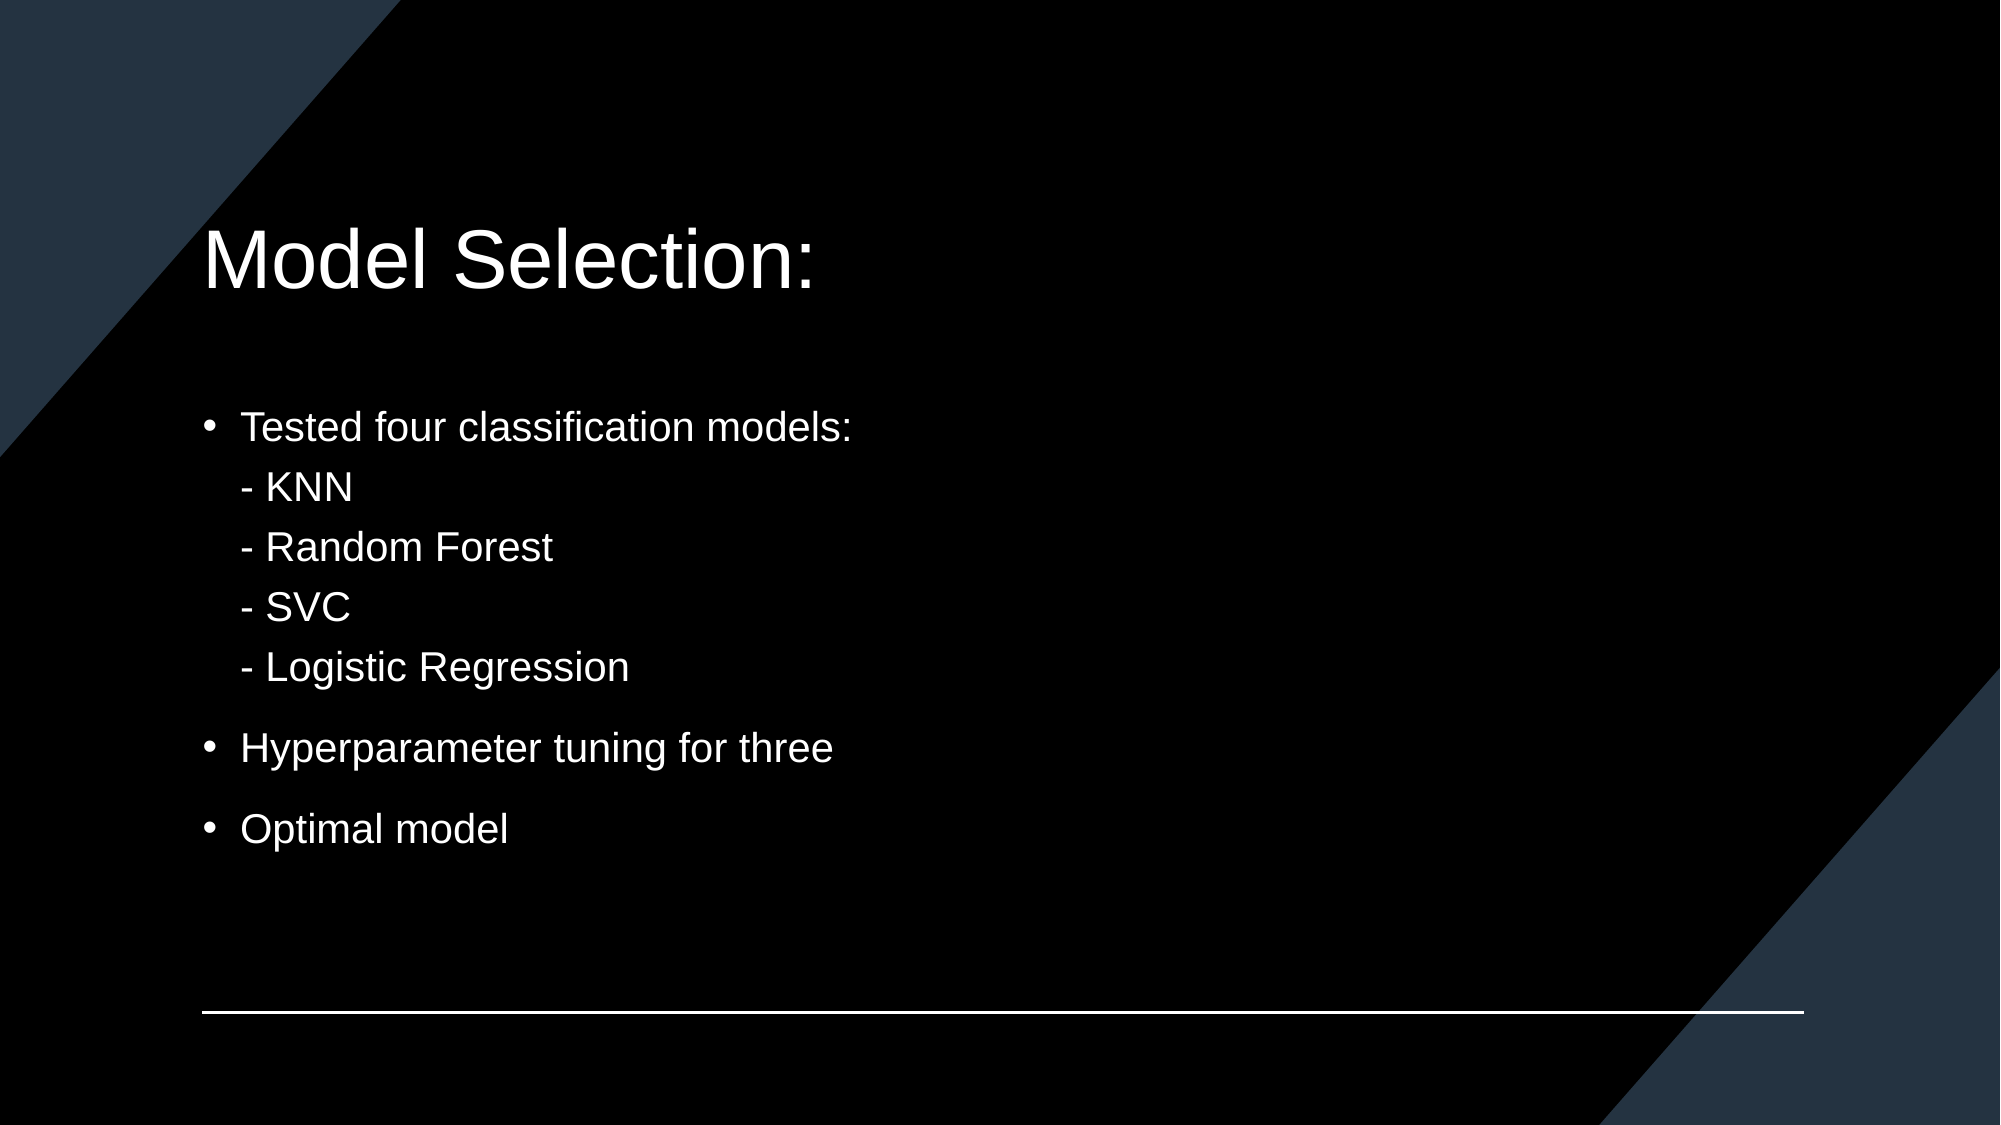

# Model Selection:
Tested four classification models:
- KNN
- Random Forest
- SVC
- Logistic Regression
Hyperparameter tuning for three
Optimal model